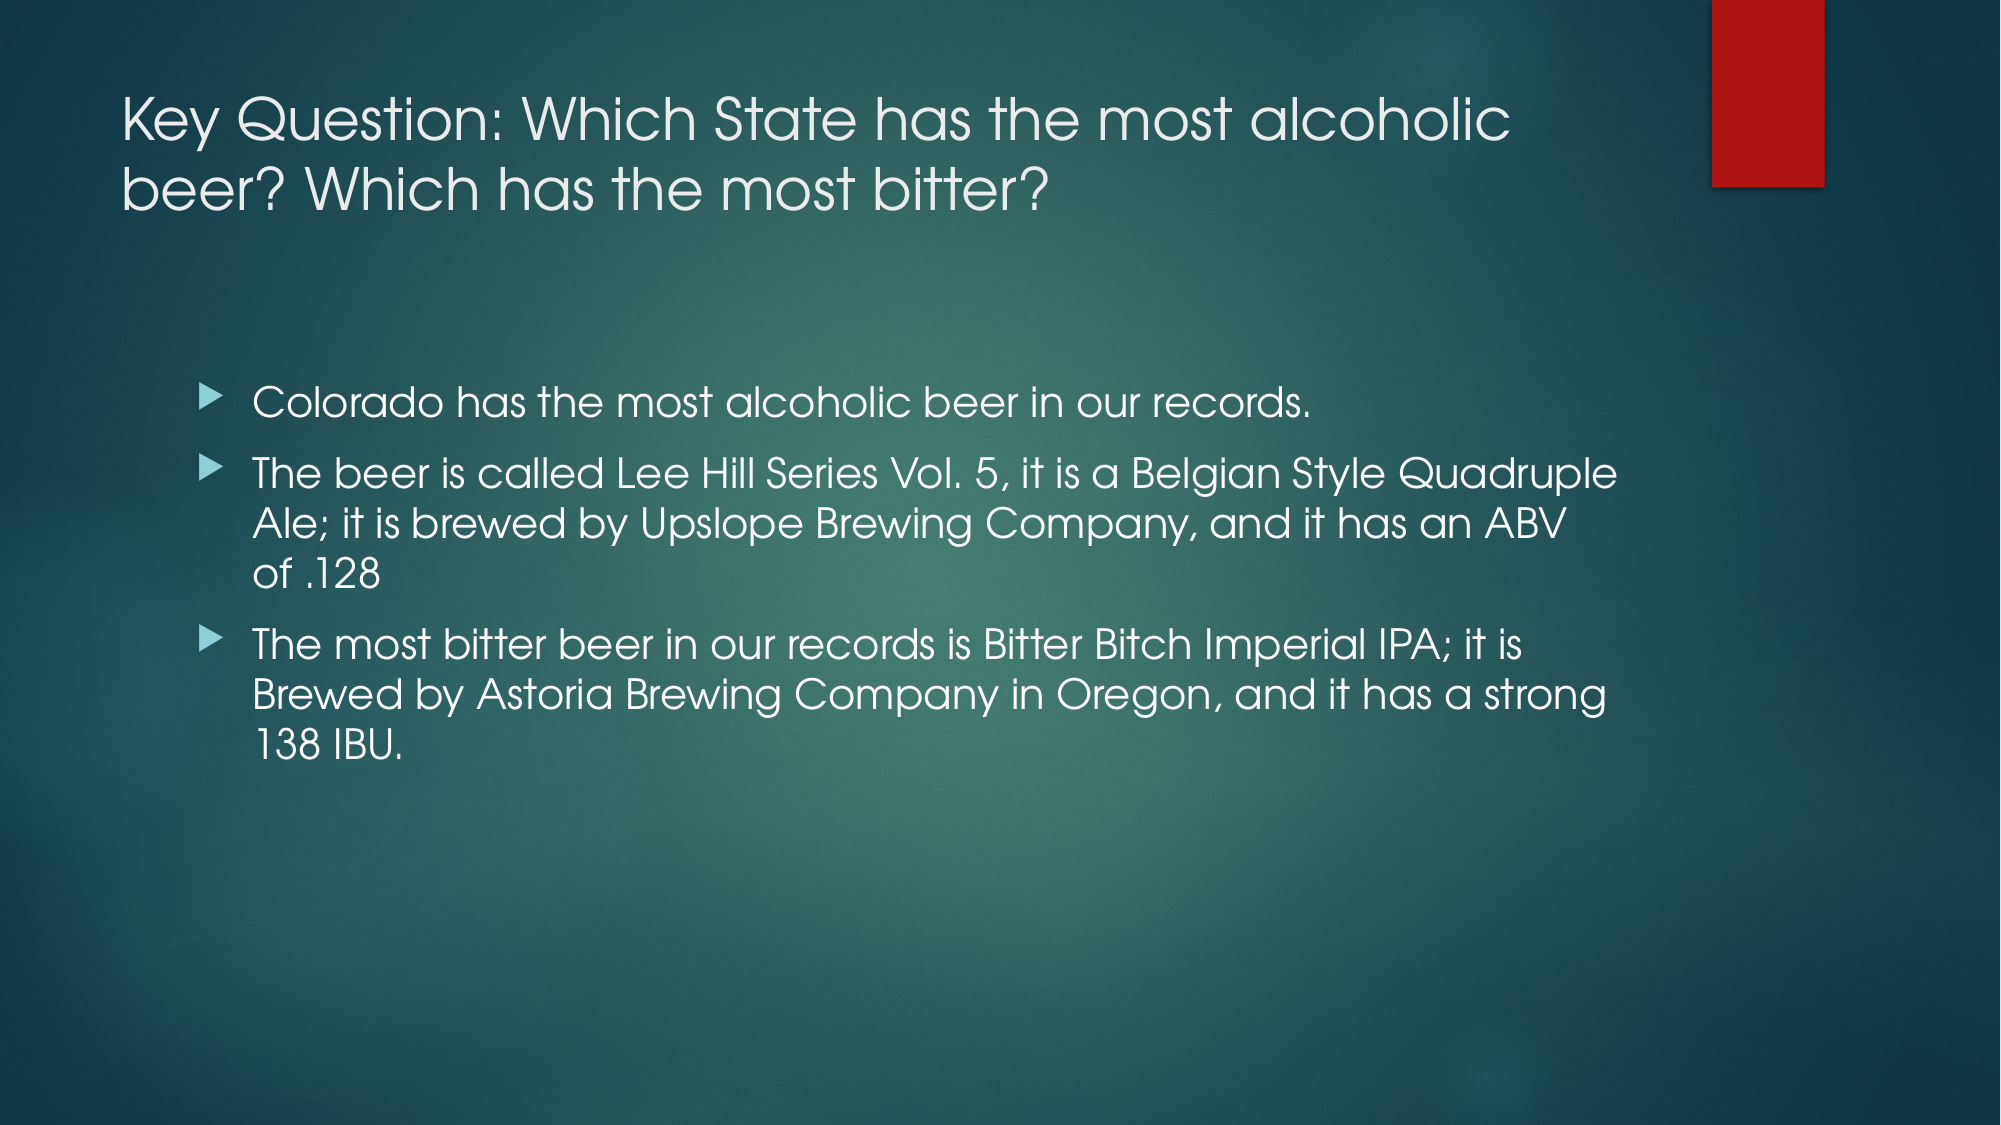

# Key Question: Which State has the most alcoholic beer? Which has the most bitter?
Colorado has the most alcoholic beer in our records.
The beer is called Lee Hill Series Vol. 5, it is a Belgian Style Quadruple Ale; it is brewed by Upslope Brewing Company, and it has an ABV of .128
The most bitter beer in our records is Bitter Bitch Imperial IPA; it is Brewed by Astoria Brewing Company in Oregon, and it has a strong 138 IBU.